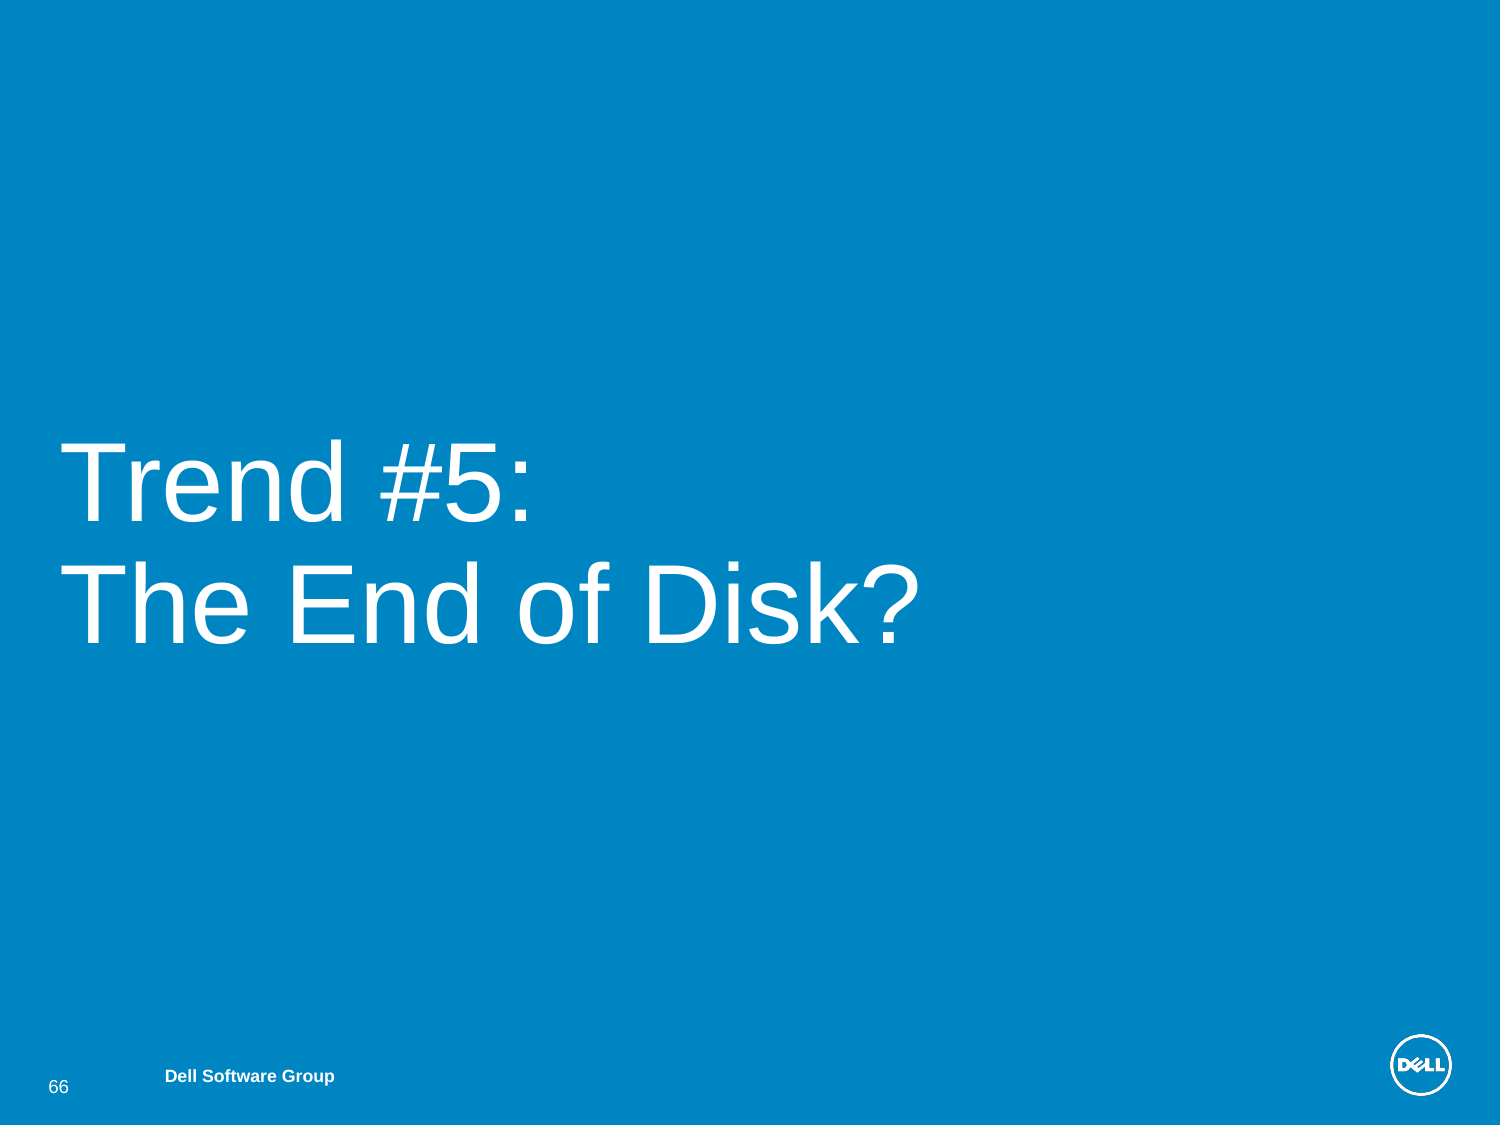

# Trend #5: The End of Disk?